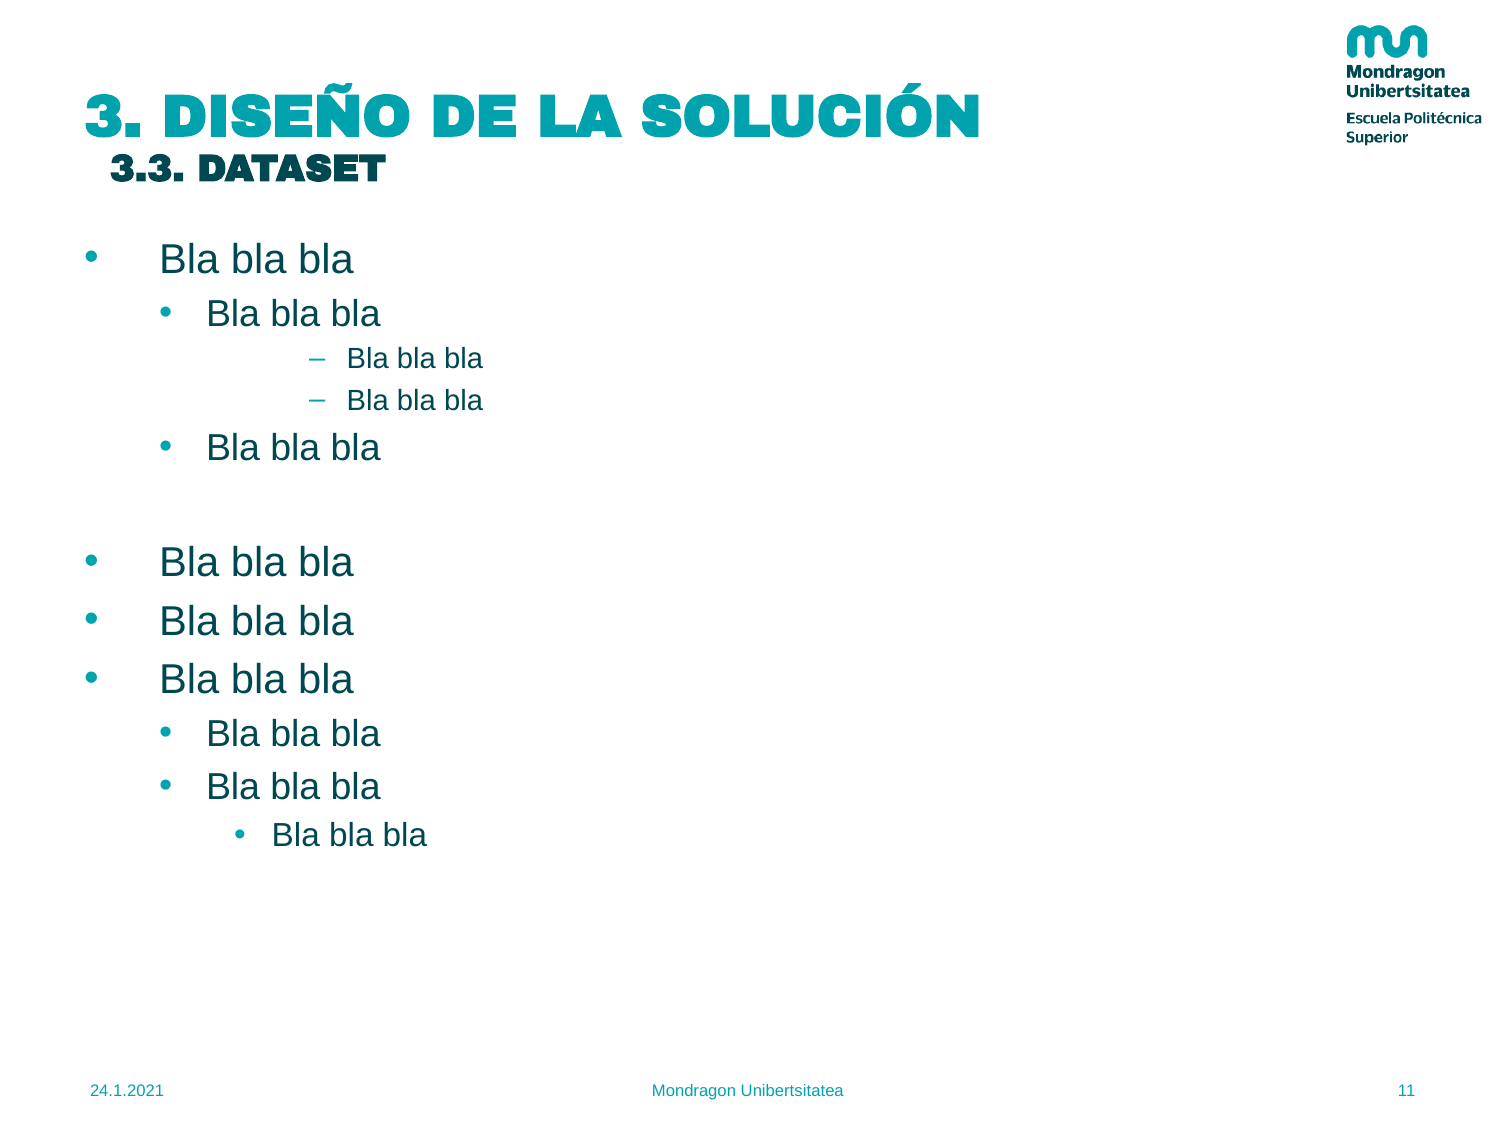

# 3. DISEÑO DE LA SOLUCIÓN
3.3. DATASET
Bla bla bla
Bla bla bla
Bla bla bla
Bla bla bla
Bla bla bla

Bla bla bla
Bla bla bla
Bla bla bla
Bla bla bla
Bla bla bla
Bla bla bla

11
24.1.2021
Mondragon Unibertsitatea